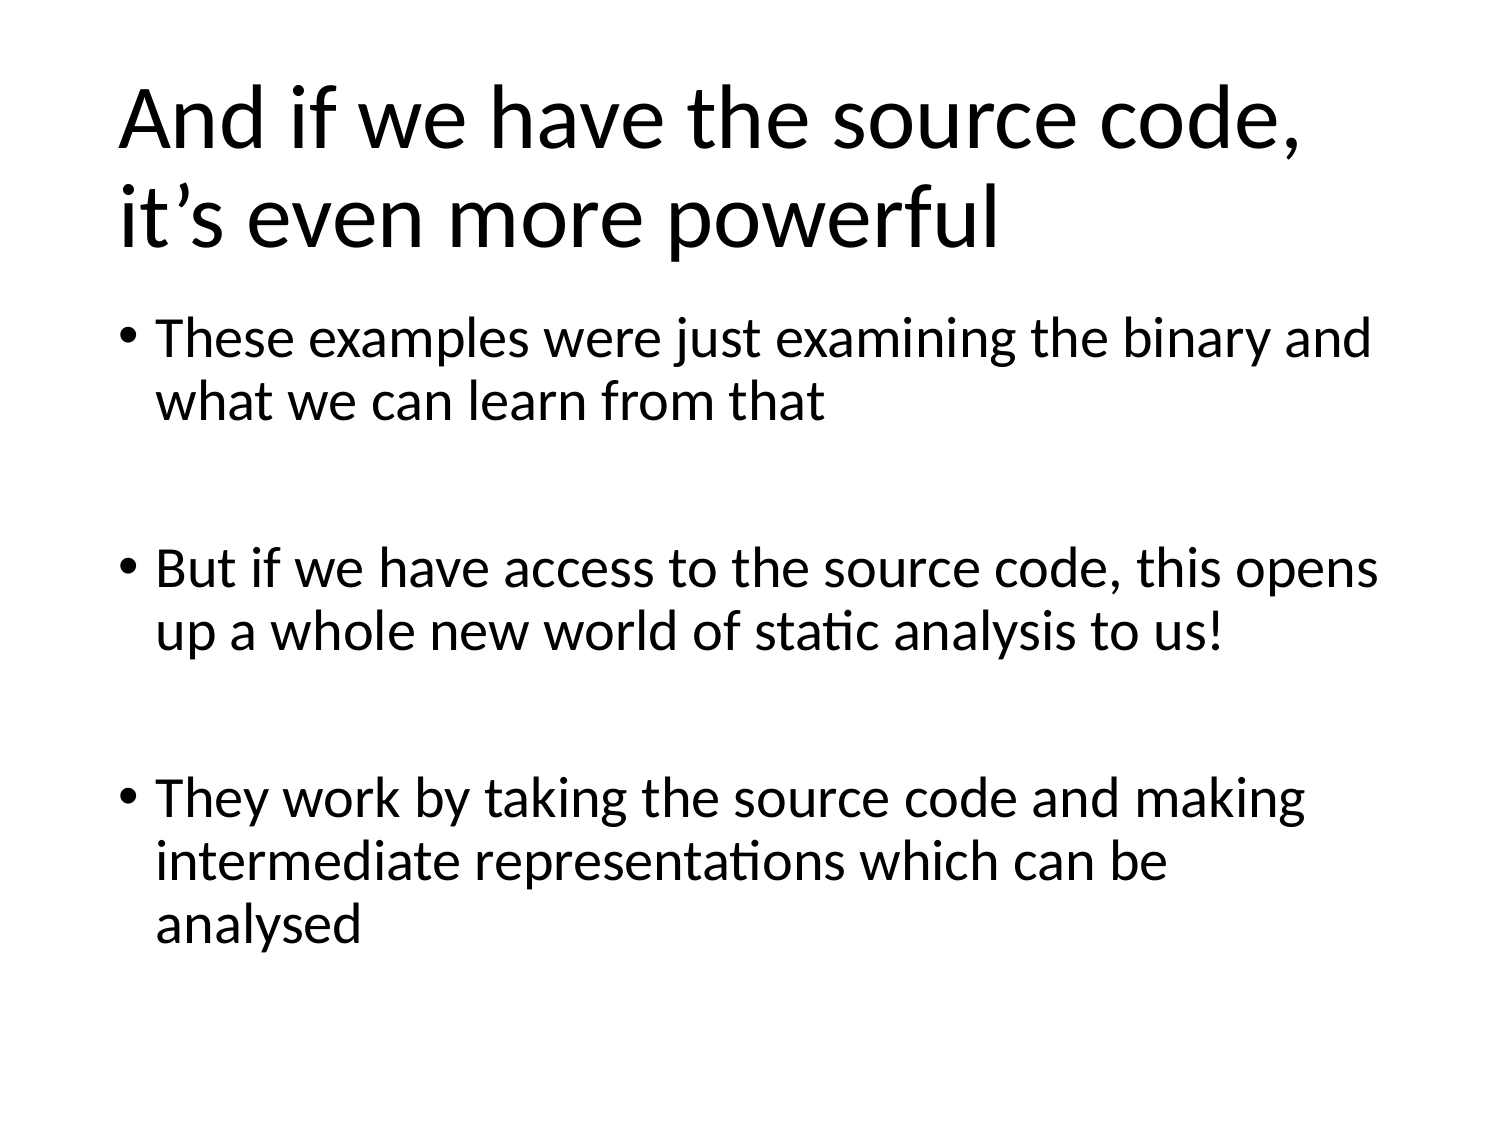

# And if we have the source code, it’s even more powerful
These examples were just examining the binary and what we can learn from that

But if we have access to the source code, this opens up a whole new world of static analysis to us!

They work by taking the source code and making intermediate representations which can be analysed